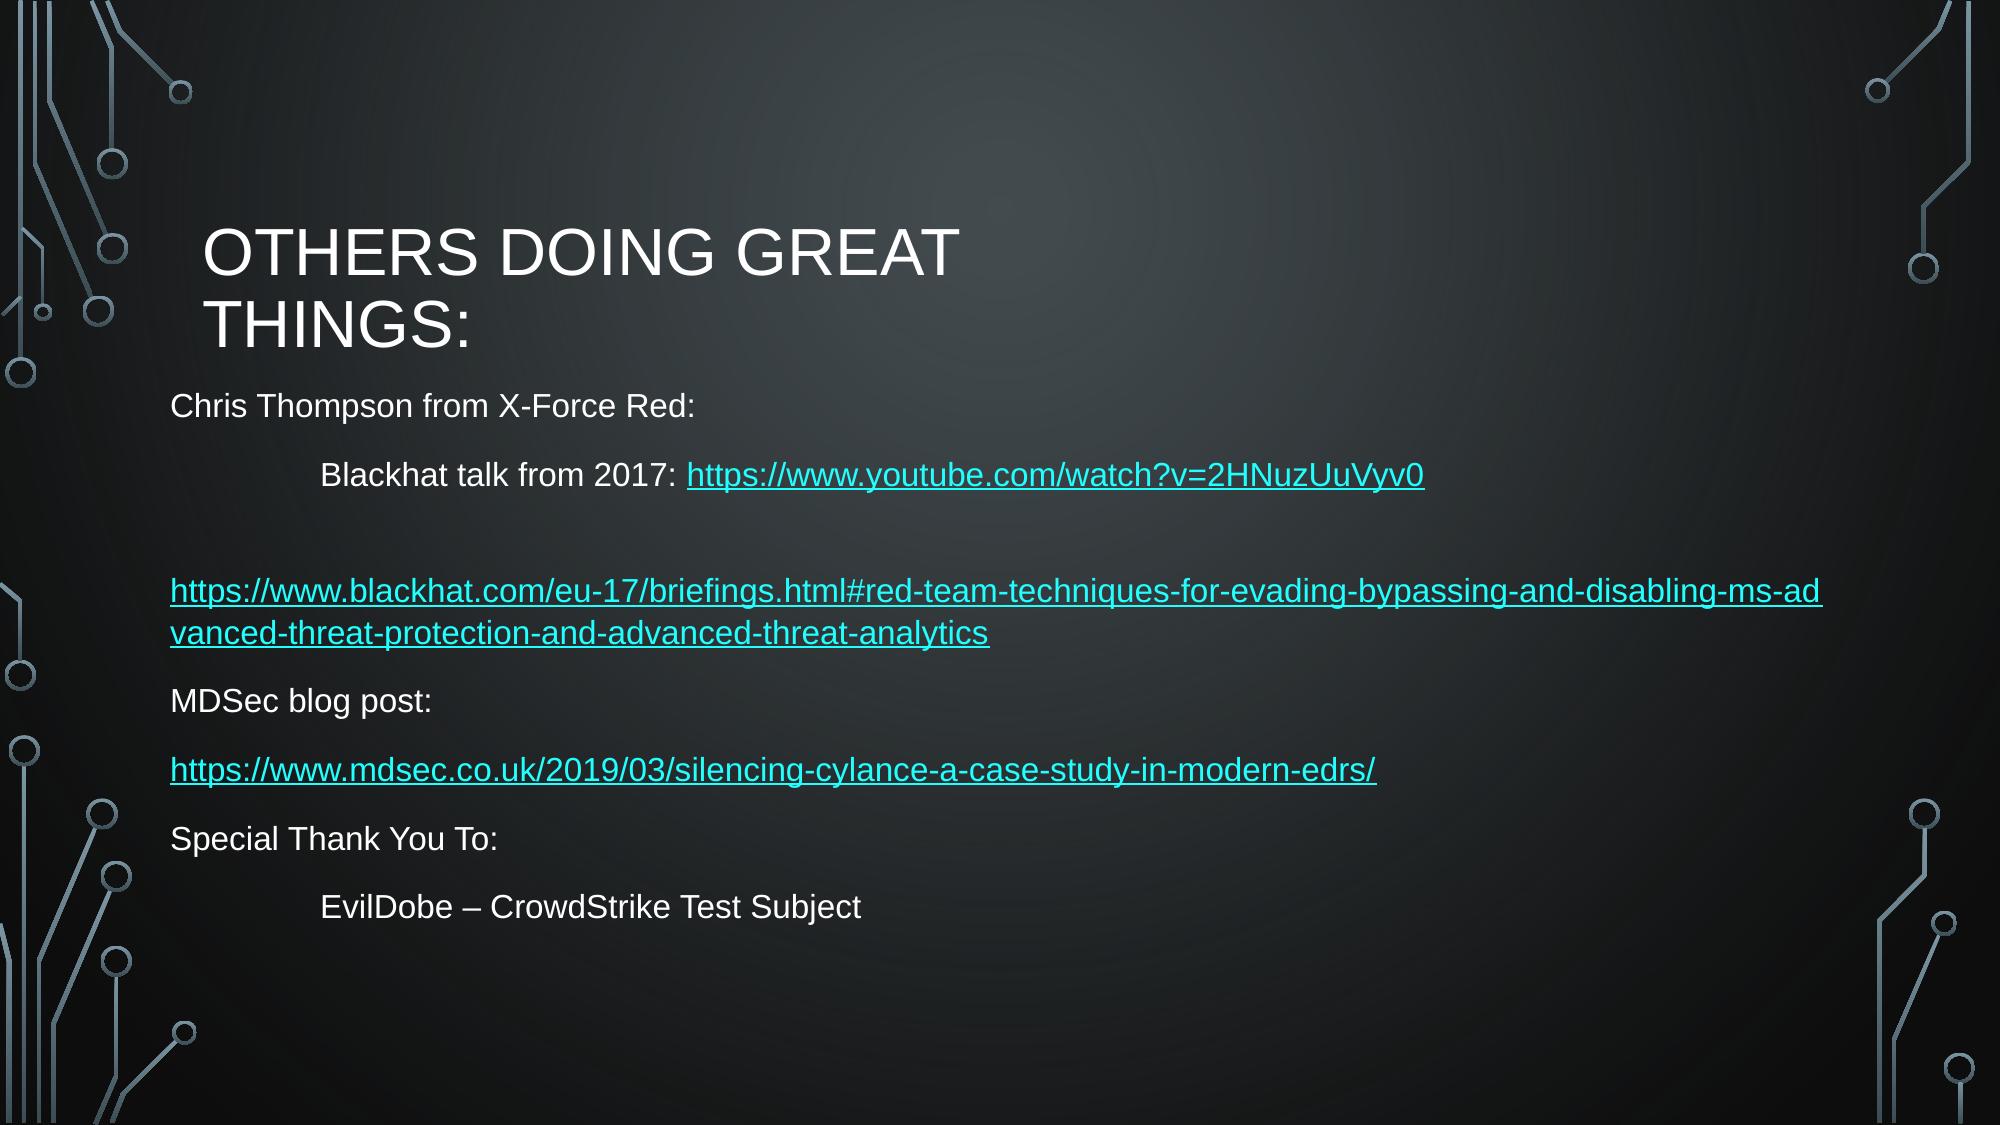

# Others doing great things:
Chris Thompson from X-Force Red:
	Blackhat talk from 2017: https://www.youtube.com/watch?v=2HNuzUuVyv0
	https://www.blackhat.com/eu-17/briefings.html#red-team-techniques-for-evading-bypassing-and-disabling-ms-advanced-threat-protection-and-advanced-threat-analytics
MDSec blog post:
https://www.mdsec.co.uk/2019/03/silencing-cylance-a-case-study-in-modern-edrs/
Special Thank You To:
	EvilDobe – CrowdStrike Test Subject